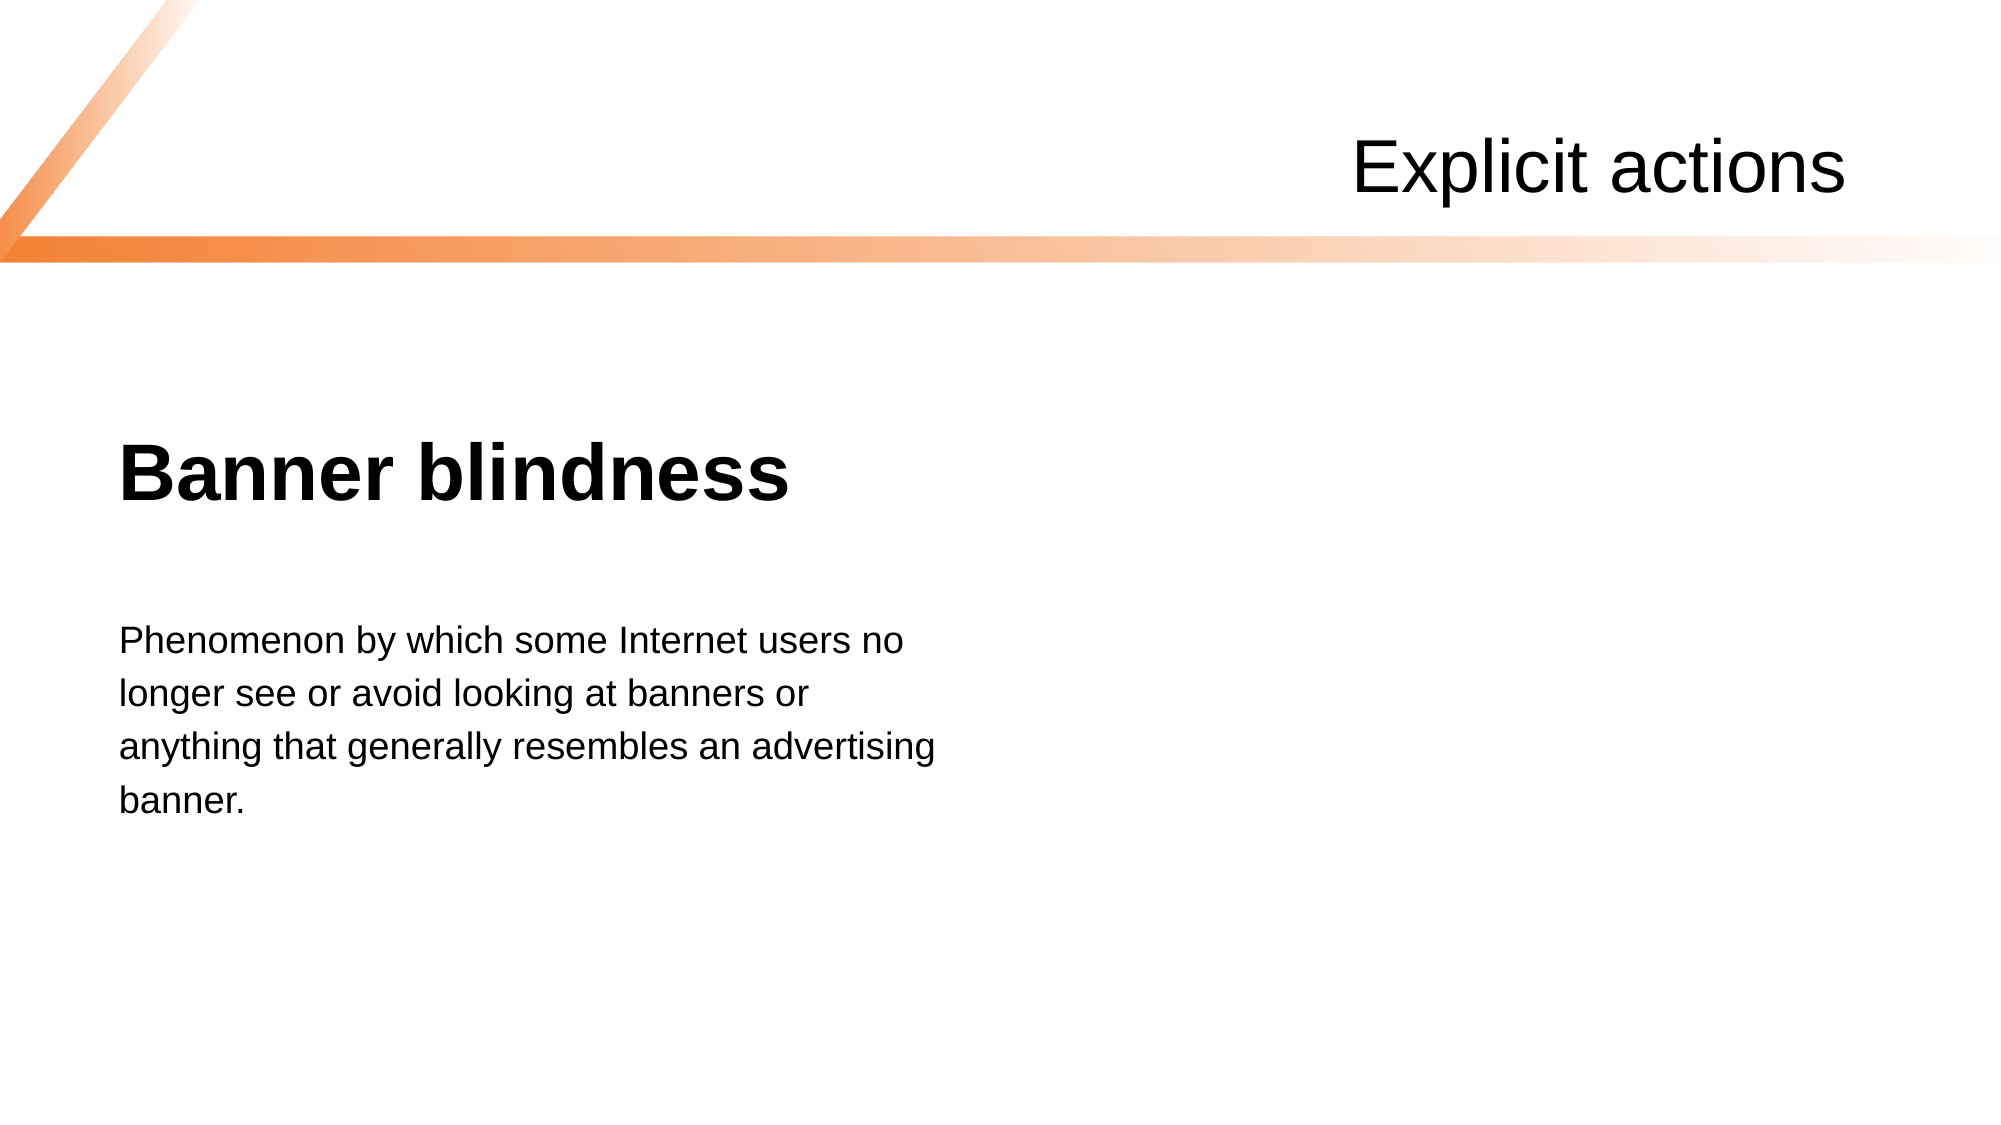

# Explicit actions
Banner blindness
Phenomenon by which some Internet users no longer see or avoid looking at banners or anything that generally resembles an advertising banner.